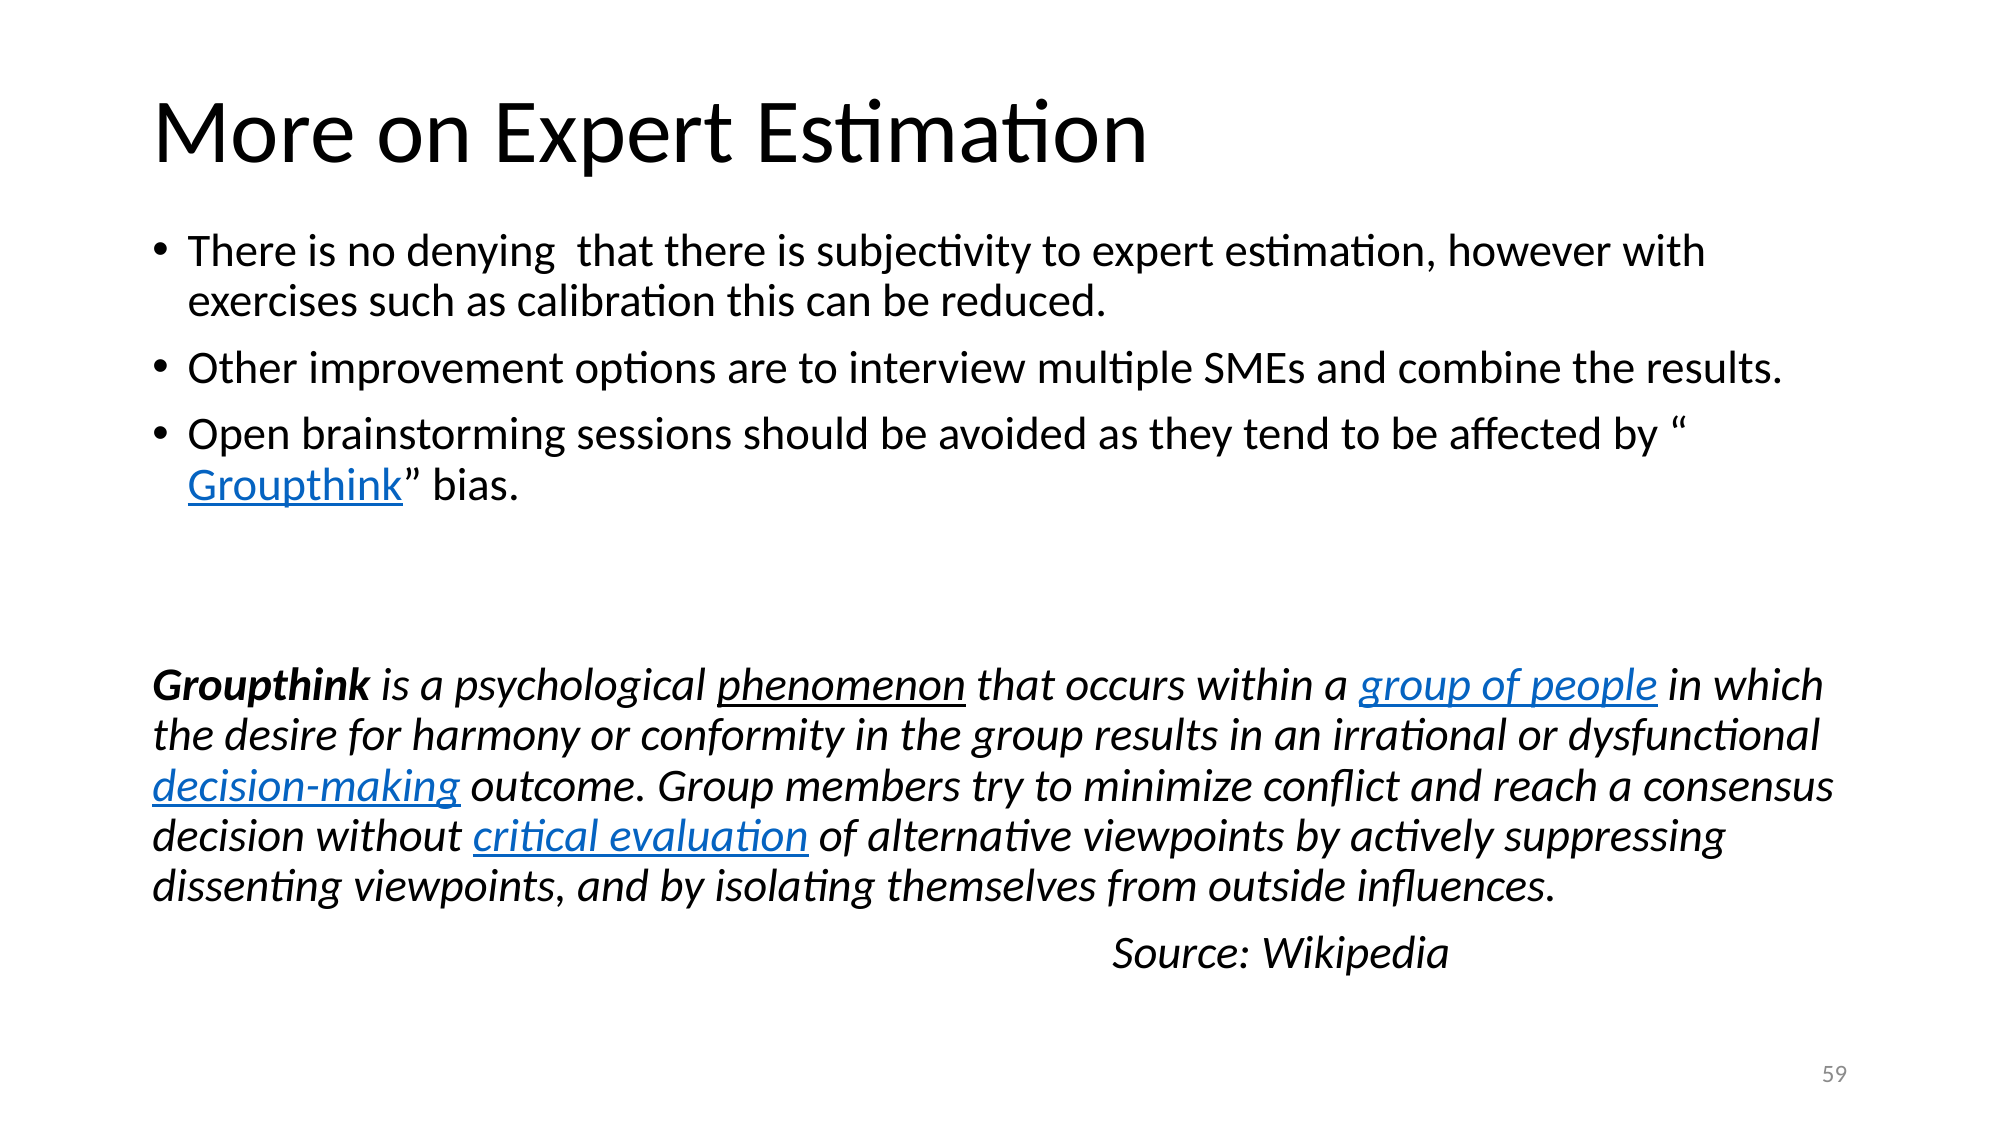

# More on Expert Estimation
There is no denying  that there is subjectivity to expert estimation, however with exercises such as calibration this can be reduced.
Other improvement options are to interview multiple SMEs and combine the results.
Open brainstorming sessions should be avoided as they tend to be affected by “Groupthink” bias.

Groupthink is a psychological phenomenon that occurs within a group of people in which the desire for harmony or conformity in the group results in an irrational or dysfunctional decision-making outcome. Group members try to minimize conflict and reach a consensus decision without critical evaluation of alternative viewpoints by actively suppressing dissenting viewpoints, and by isolating themselves from outside influences.
								Source: Wikipedia
59